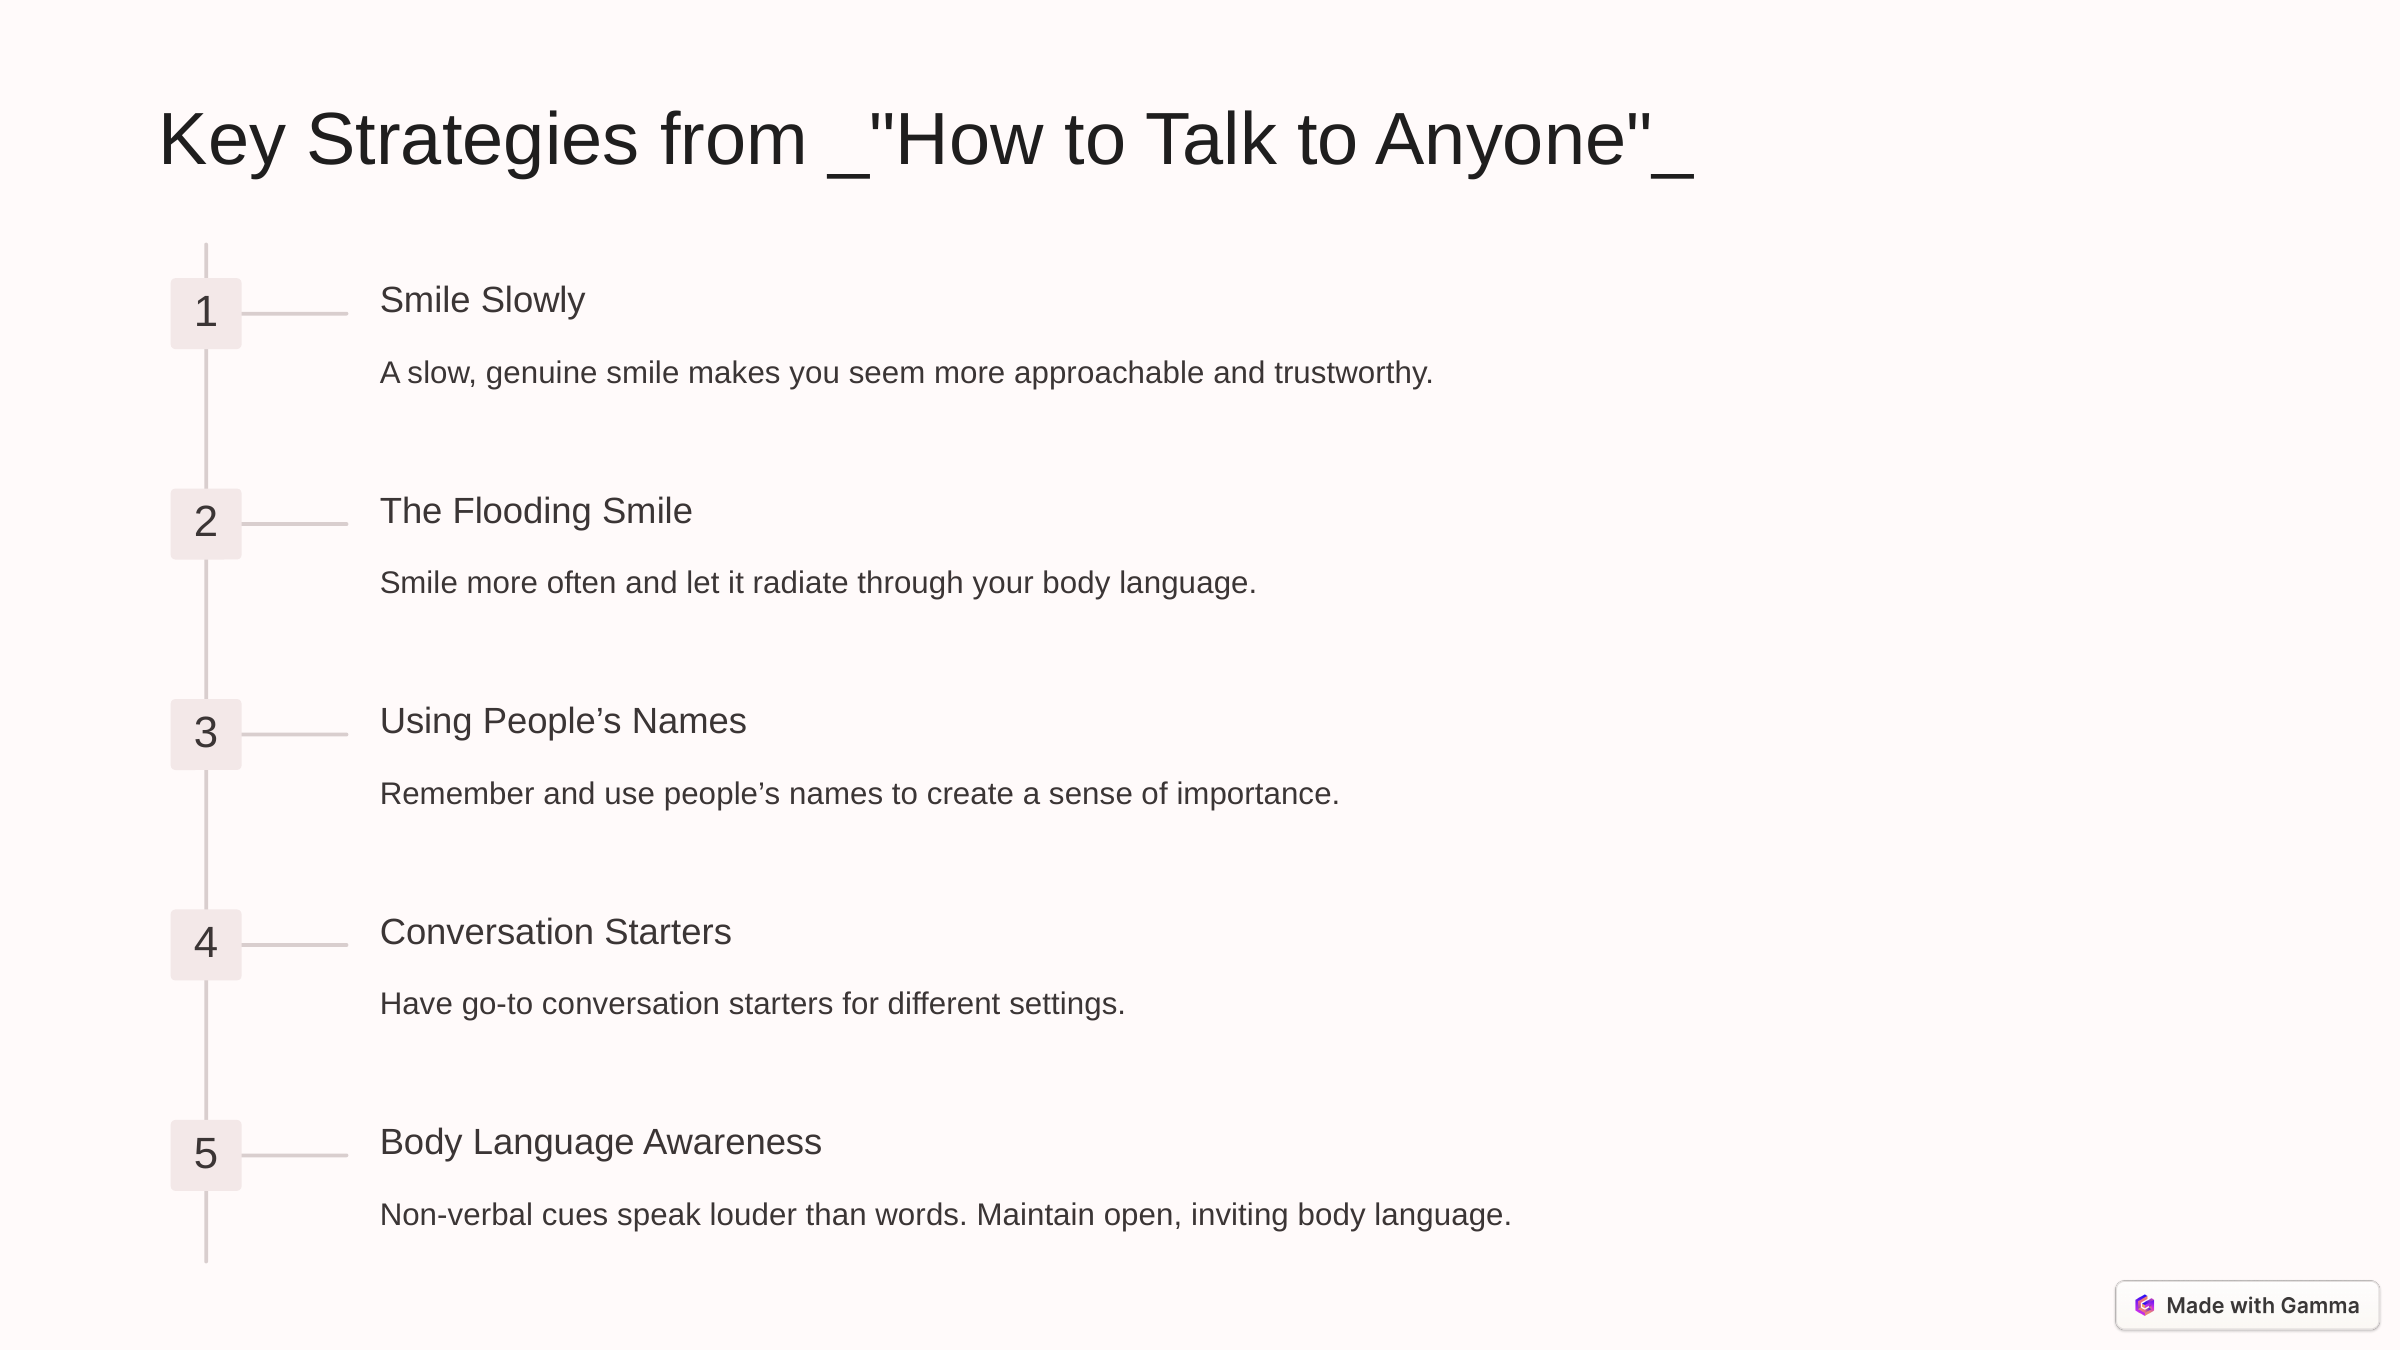

Key Strategies from _"How to Talk to Anyone"_

Smile Slowly

1

A slow, genuine smile makes you seem more approachable and trustworthy.
The Flooding Smile

2

Smile more often and let it radiate through your body language.
Using People’s Names

3

Remember and use people’s names to create a sense of importance.
Conversation Starters

4

Have go-to conversation starters for different settings.
Body Language Awareness

5

Non-verbal cues speak louder than words. Maintain open, inviting body language.